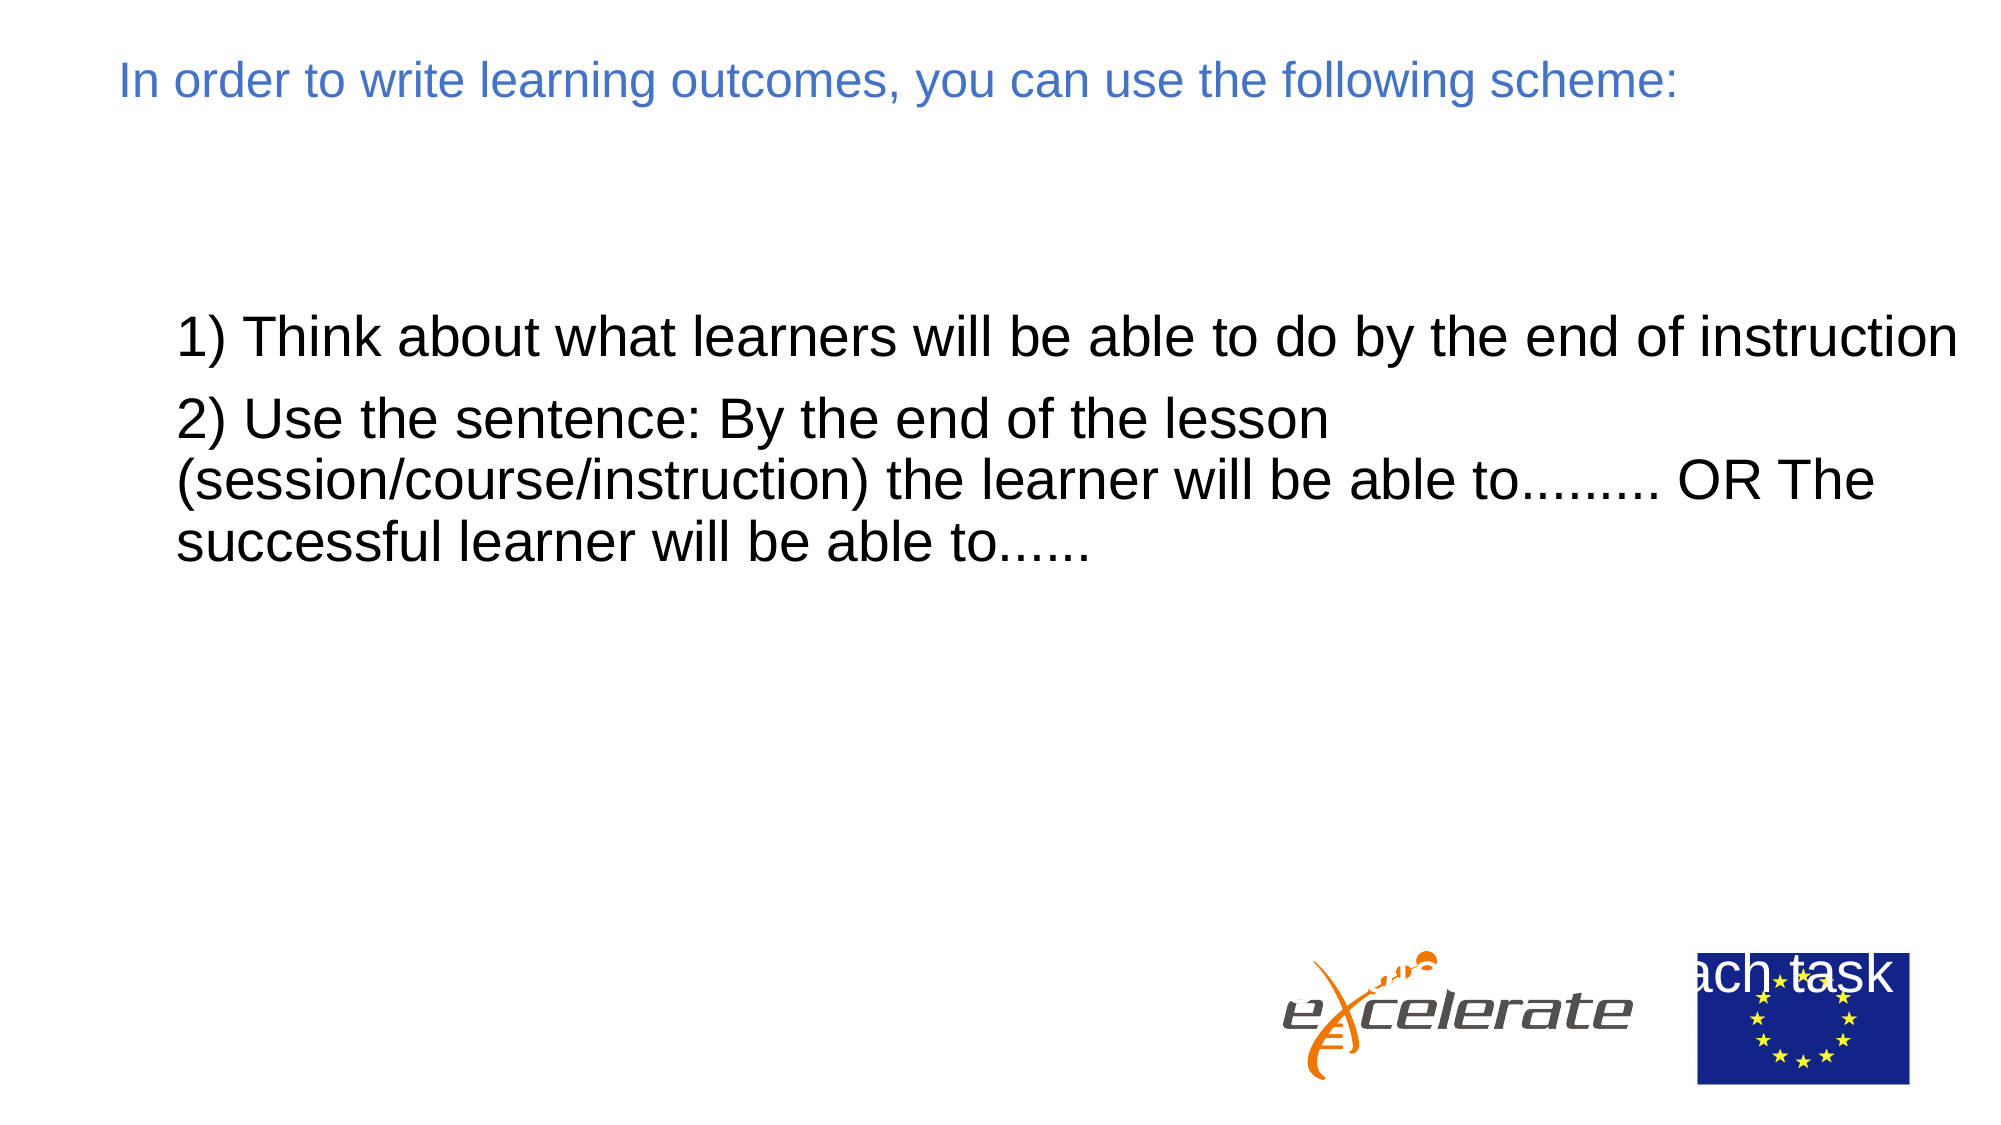

# In order to write learning outcomes, you can use the following scheme:
1) Think about what learners will be able to do by the end of instruction
2) Use the sentence: By the end of the lesson (session/course/instruction) the learner will be able to......... OR The successful learner will be able to......
3) Replace dots with a verb that you can assess (name, explain, solve, distinguish, etc.).
4) Avoid verbs that are open to many interpretations: appreciate, have faith in, know, learn, understand, believe
5) Keep in mind that learning outcomes can be as specific as you want. You may even think about a different learning outcome for each task you assign to learners.